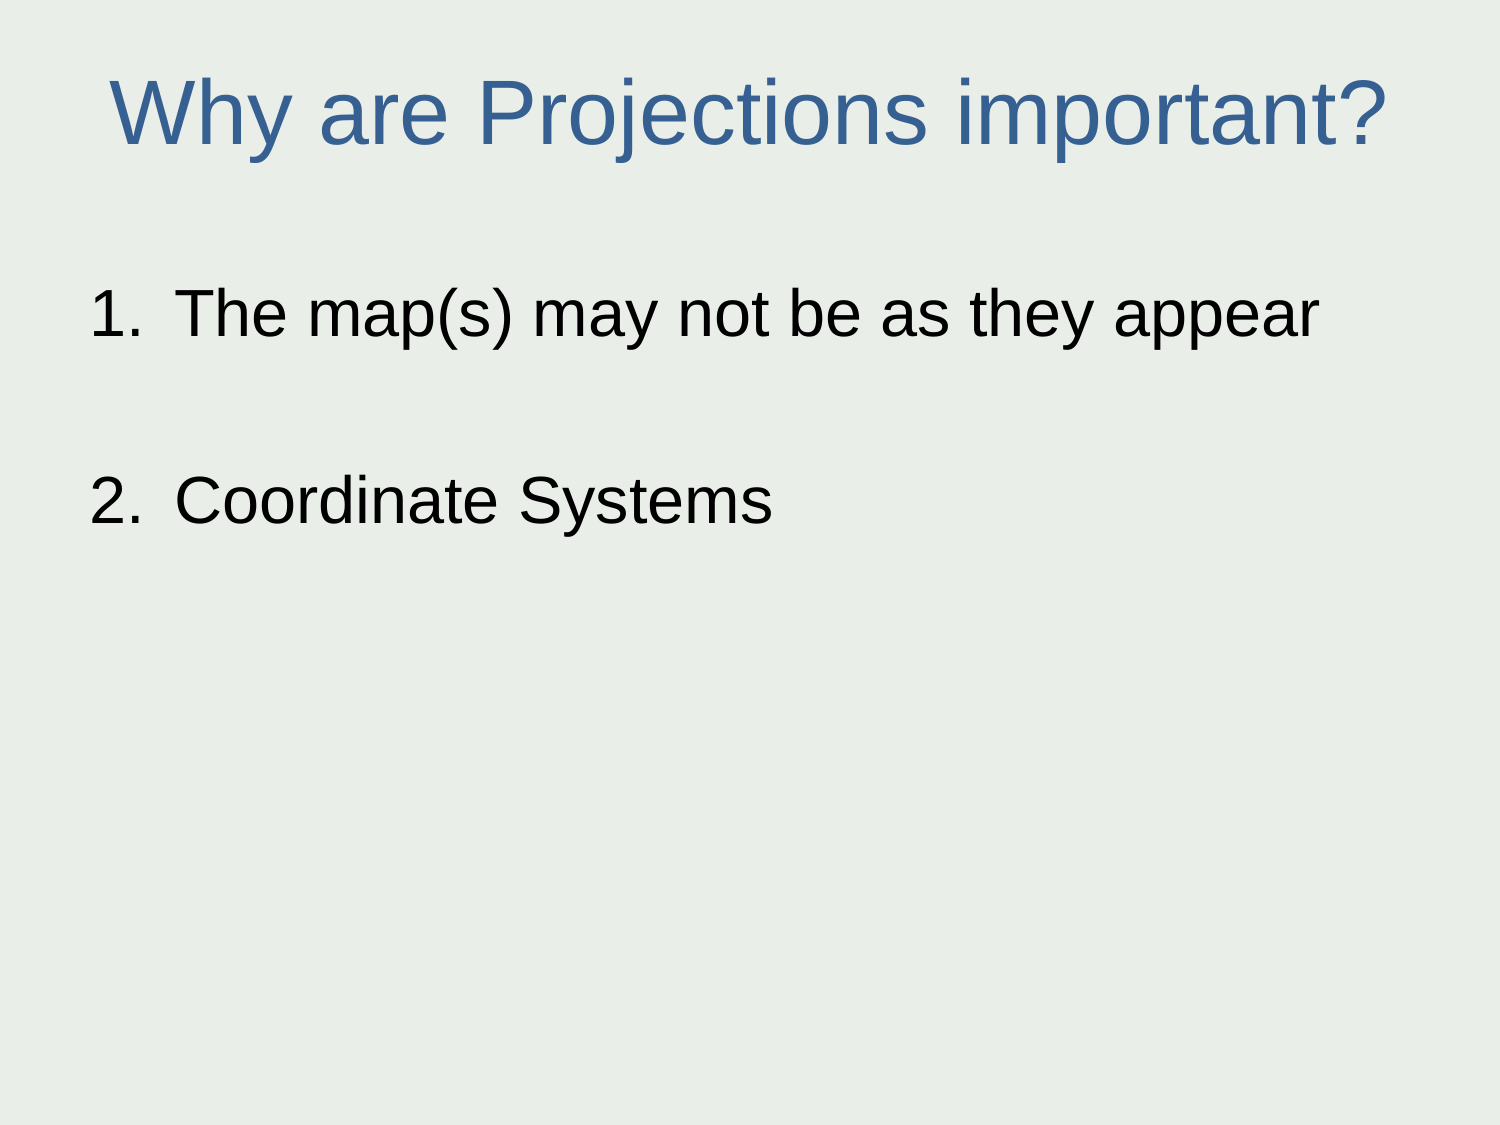

# Why are Projections important?
The map(s) may not be as they appear

Coordinate Systems